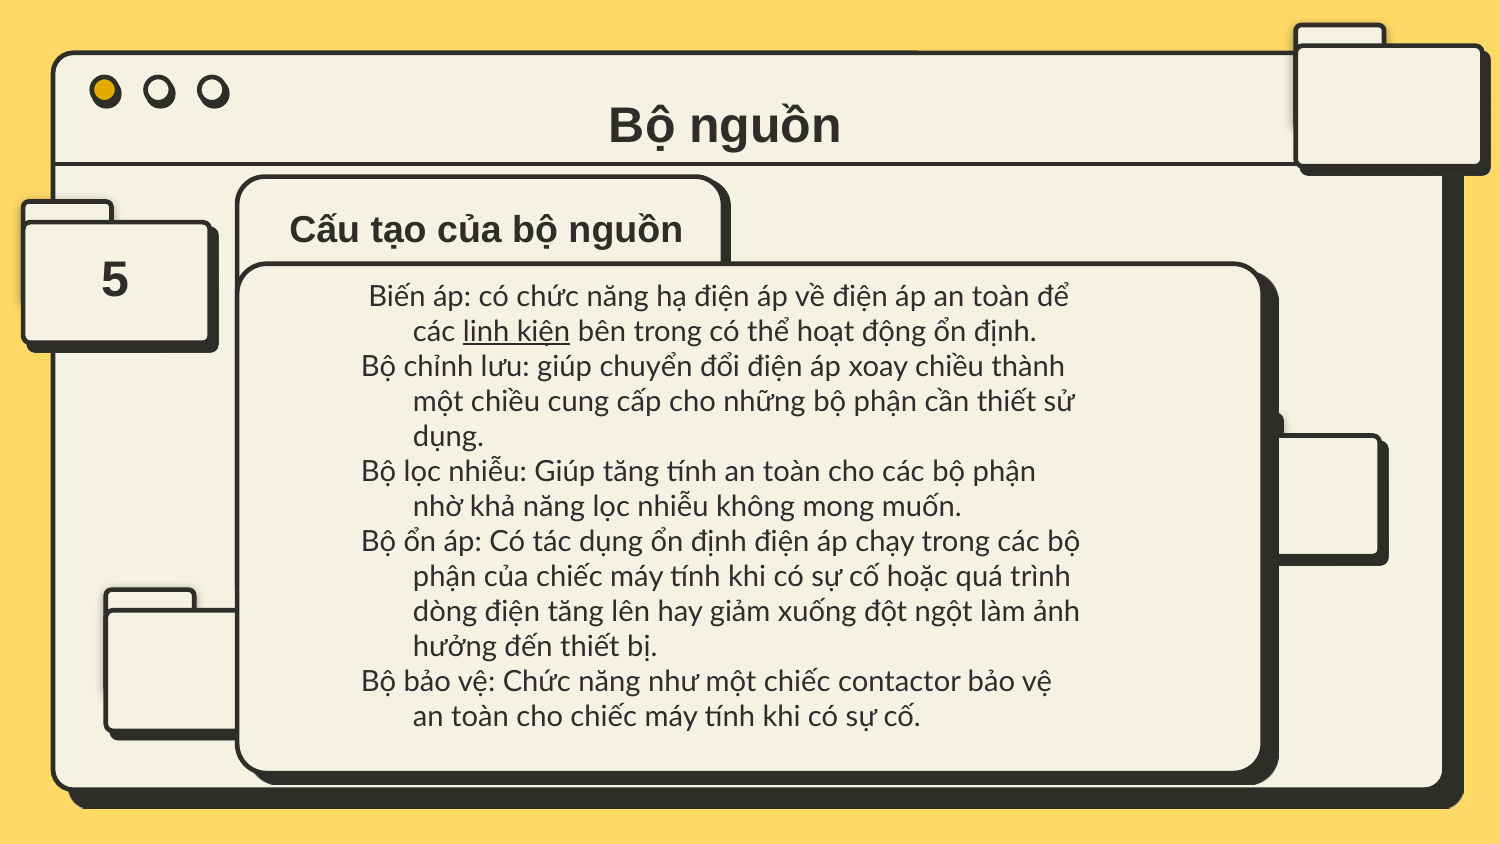

# Bộ nguồn

Cấu tạo của bộ nguồn
5
 Biến áp: có chức năng hạ điện áp về điện áp an toàn để các linh kiện bên trong có thể hoạt động ổn định.
Bộ chỉnh lưu: giúp chuyển đổi điện áp xoay chiều thành một chiều cung cấp cho những bộ phận cần thiết sử dụng.
Bộ lọc nhiễu: Giúp tăng tính an toàn cho các bộ phận nhờ khả năng lọc nhiễu không mong muốn.
Bộ ổn áp: Có tác dụng ổn định điện áp chạy trong các bộ phận của chiếc máy tính khi có sự cố hoặc quá trình dòng điện tăng lên hay giảm xuống đột ngột làm ảnh hưởng đến thiết bị.
Bộ bảo vệ: Chức năng như một chiếc contactor bảo vệ an toàn cho chiếc máy tính khi có sự cố.